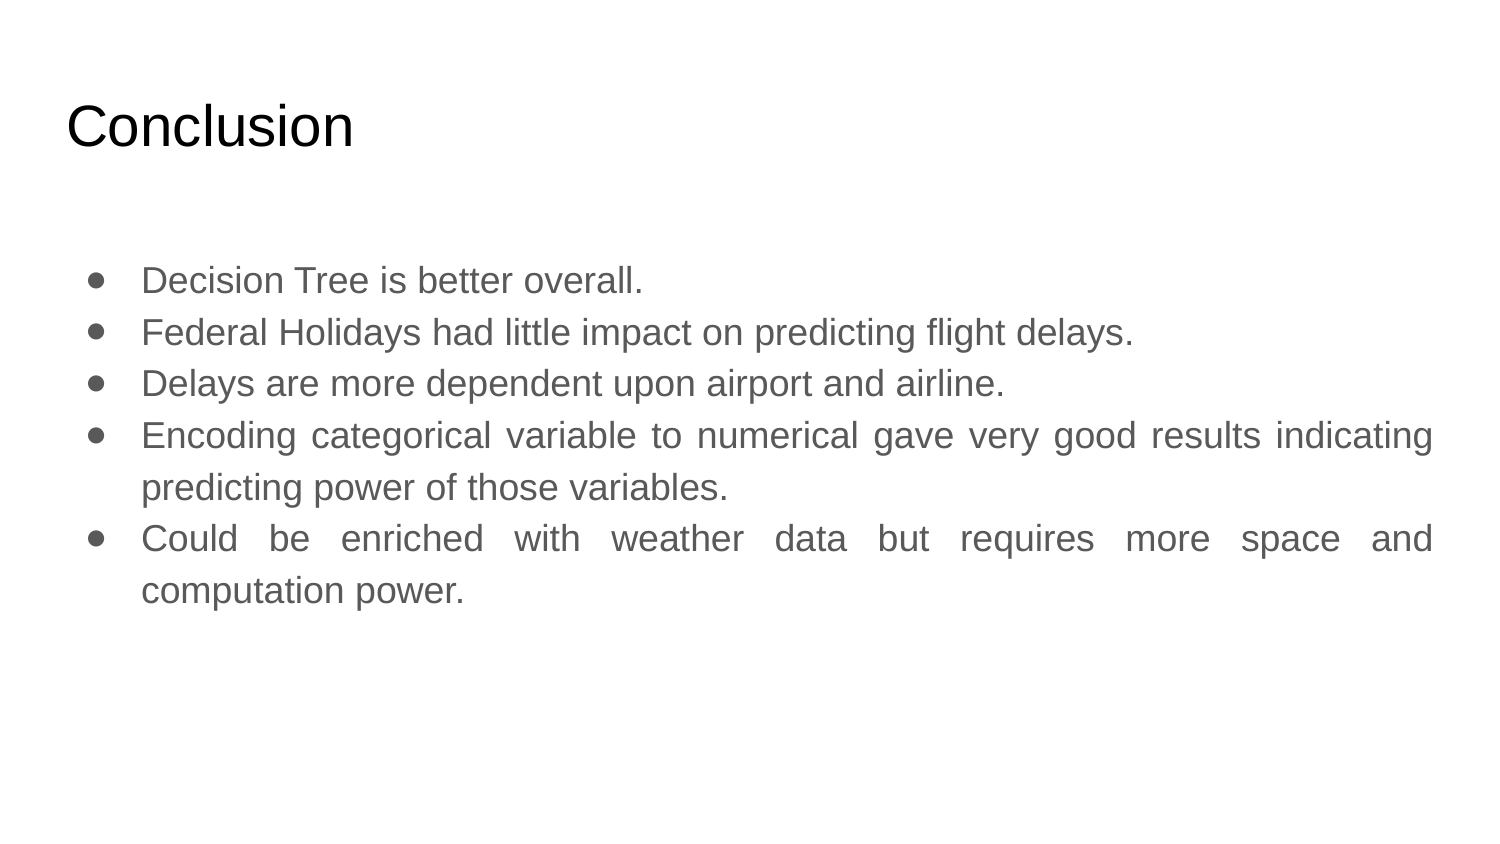

# Conclusion

Decision Tree is better overall.
Federal Holidays had little impact on predicting flight delays.
Delays are more dependent upon airport and airline.
Encoding categorical variable to numerical gave very good results indicating predicting power of those variables.
Could be enriched with weather data but requires more space and computation power.